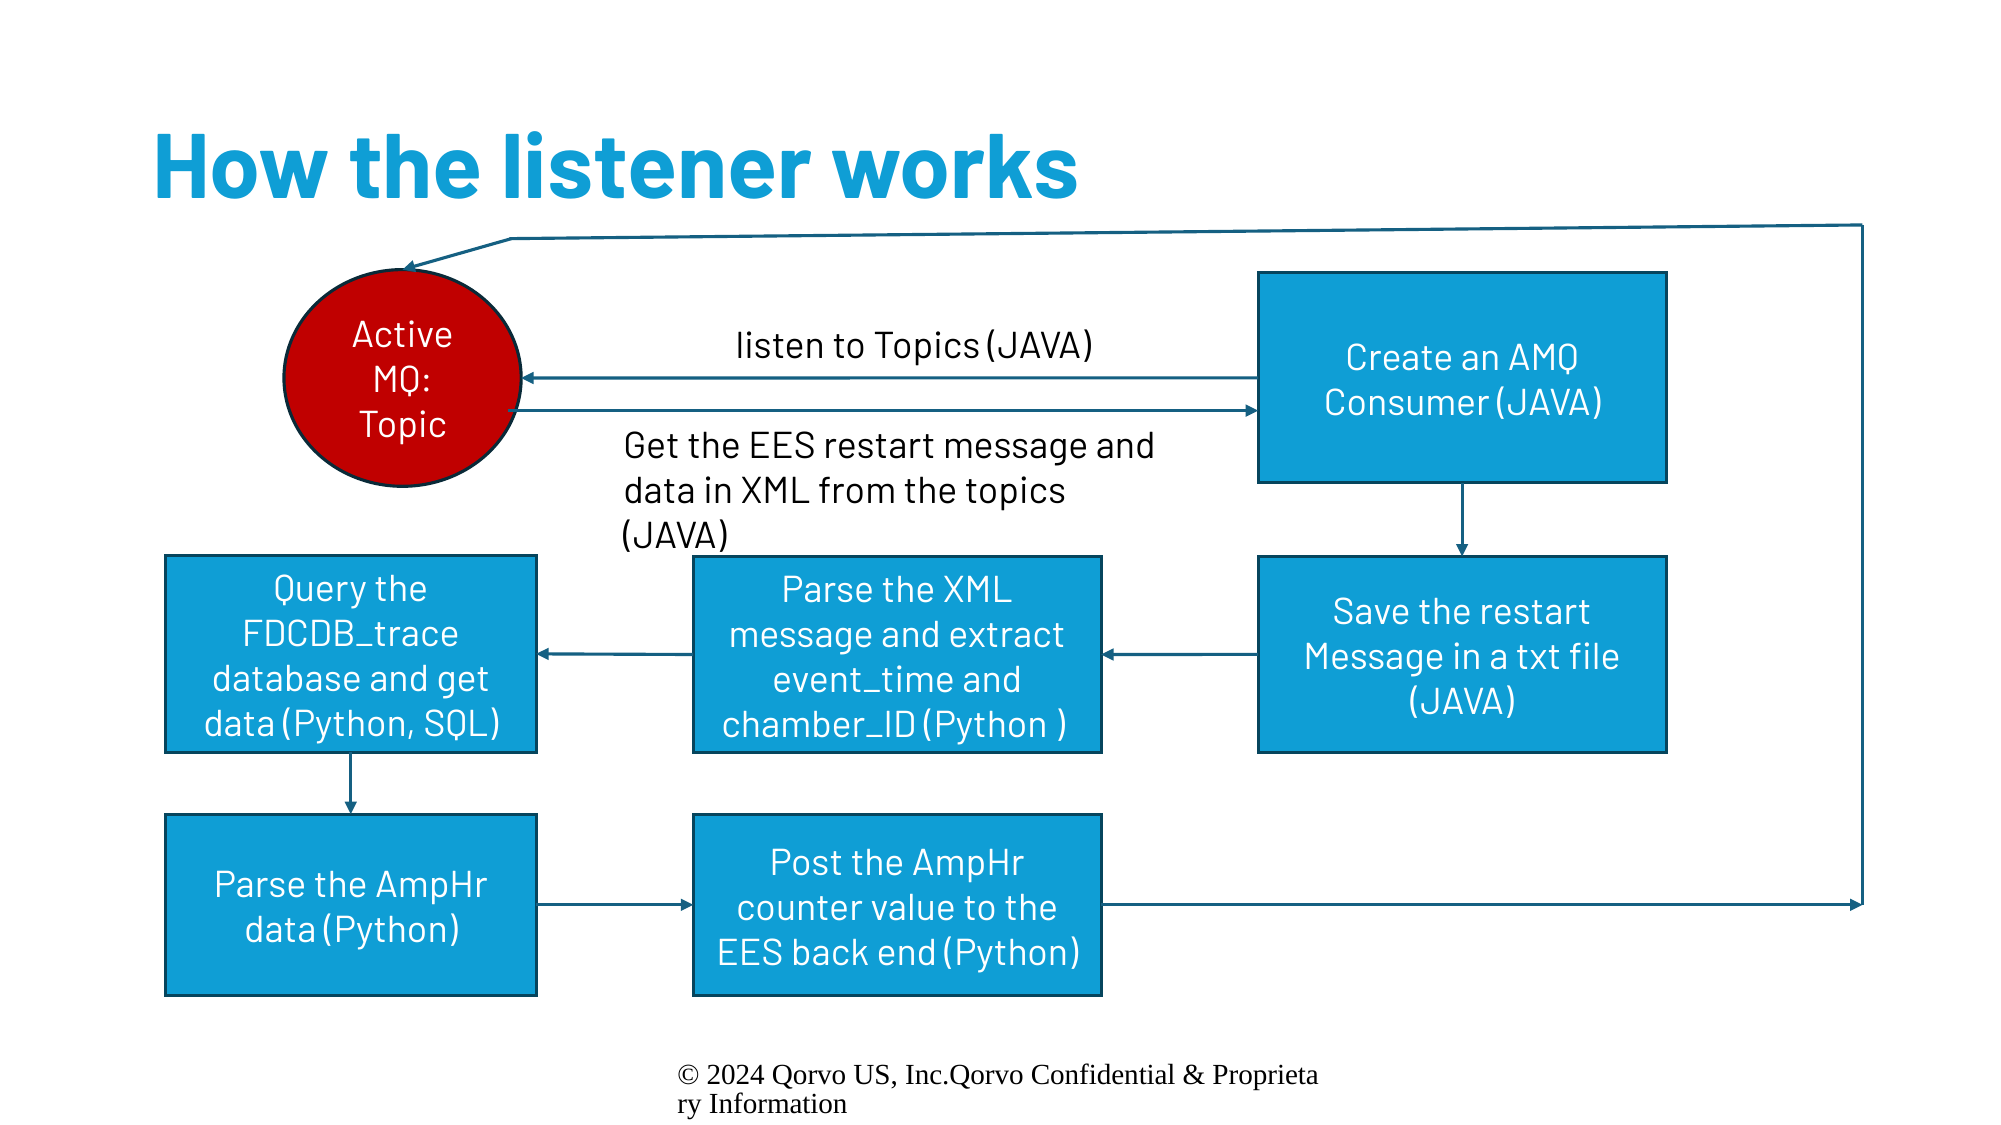

# How the listener works
Active MQ:
Topic
Create an AMQ Consumer (JAVA)
listen to Topics (JAVA)
Get the EES restart message and data in XML from the topics (JAVA)
Query the FDCDB_trace database and get data (Python, SQL)
Save the restart Message in a txt file
(JAVA)
Parse the XML message and extract event_time and chamber_ID (Python )
Post the AmpHr counter value to the EES back end (Python)
Parse the AmpHr data (Python)
© 2024 Qorvo US, Inc.
Qorvo Confidential & Proprietary Information